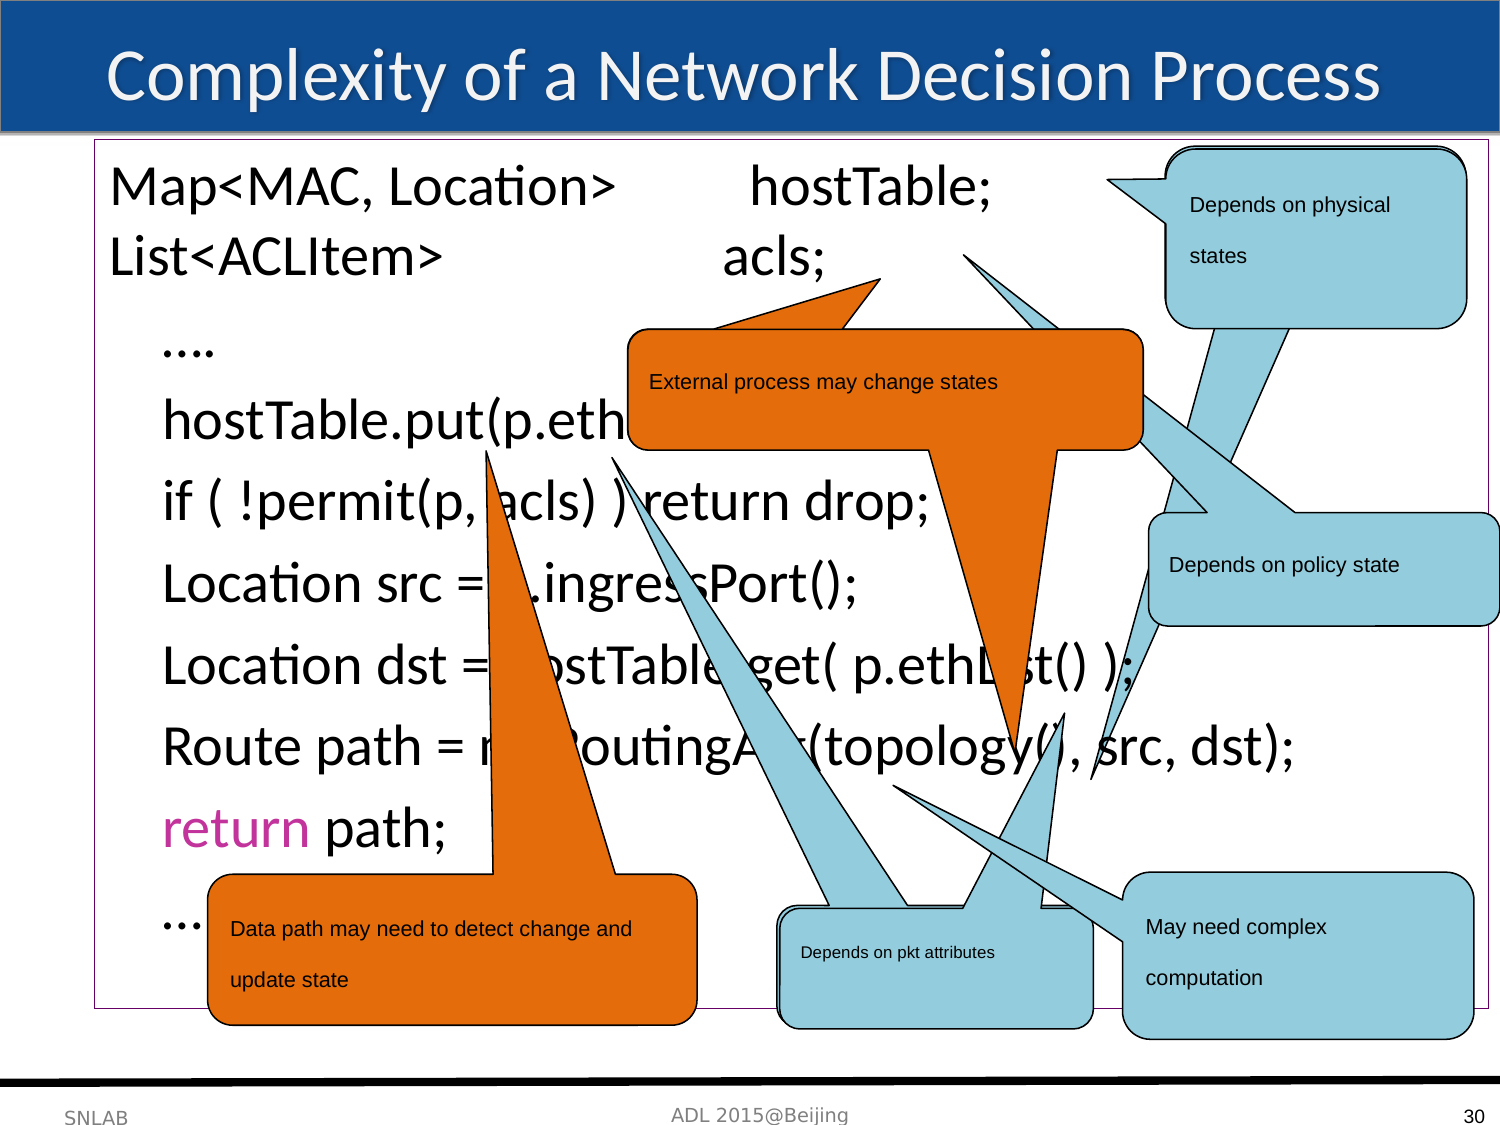

# Complexity of a Network Decision Process
Map<MAC, Location>          hostTable;
List<ACLItem>                     acls;
    ….
    hostTable.put(p.ethSrc(), p.ingressPort());
    if ( !permit(p, acls) ) return drop;
    Location src = p.ingressPort();
    Location dst = hostTable.get( p.ethDst() );
    Route path = myRoutingAlg(topology(), src, dst);
    return path;
    …
Has physical states

Depends on physical states

External process may change the state
External process may change states
Depends on policy state
May need complex computation
Data path may need to detect change and update state
Decision depends on pkt attributes

Depends on pkt attributes

30